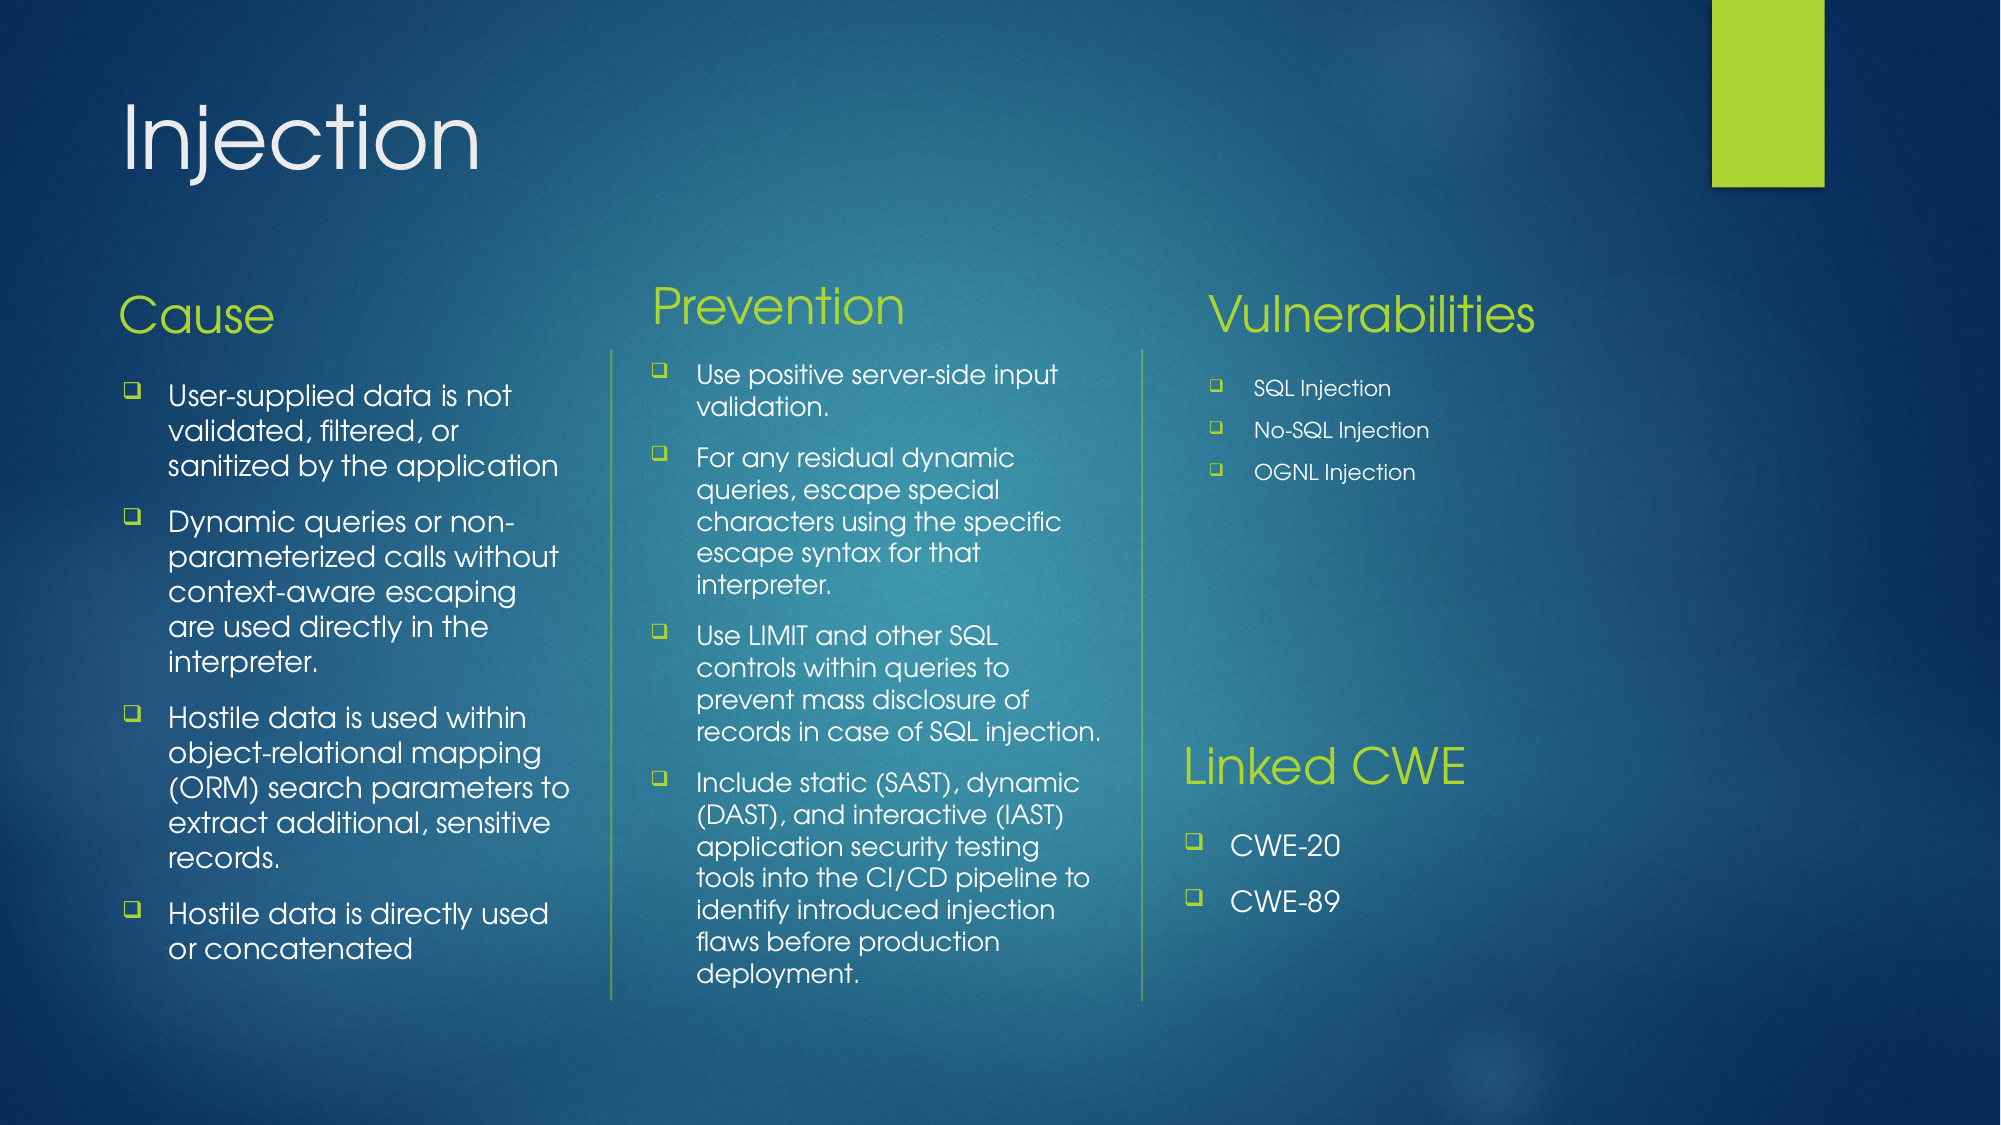

# Injection
Prevention
Vulnerabilities
Cause
Use positive server-side input validation.
For any residual dynamic queries, escape special characters using the specific escape syntax for that interpreter.
Use LIMIT and other SQL controls within queries to prevent mass disclosure of records in case of SQL injection.
Include static (SAST), dynamic (DAST), and interactive (IAST) application security testing tools into the CI/CD pipeline to identify introduced injection flaws before production deployment.
SQL Injection
No-SQL Injection
OGNL Injection
User-supplied data is not validated, filtered, or sanitized by the application
Dynamic queries or non-parameterized calls without context-aware escaping are used directly in the interpreter.
Hostile data is used within object-relational mapping (ORM) search parameters to extract additional, sensitive records.
Hostile data is directly used or concatenated
Linked CWE
CWE-20
CWE-89